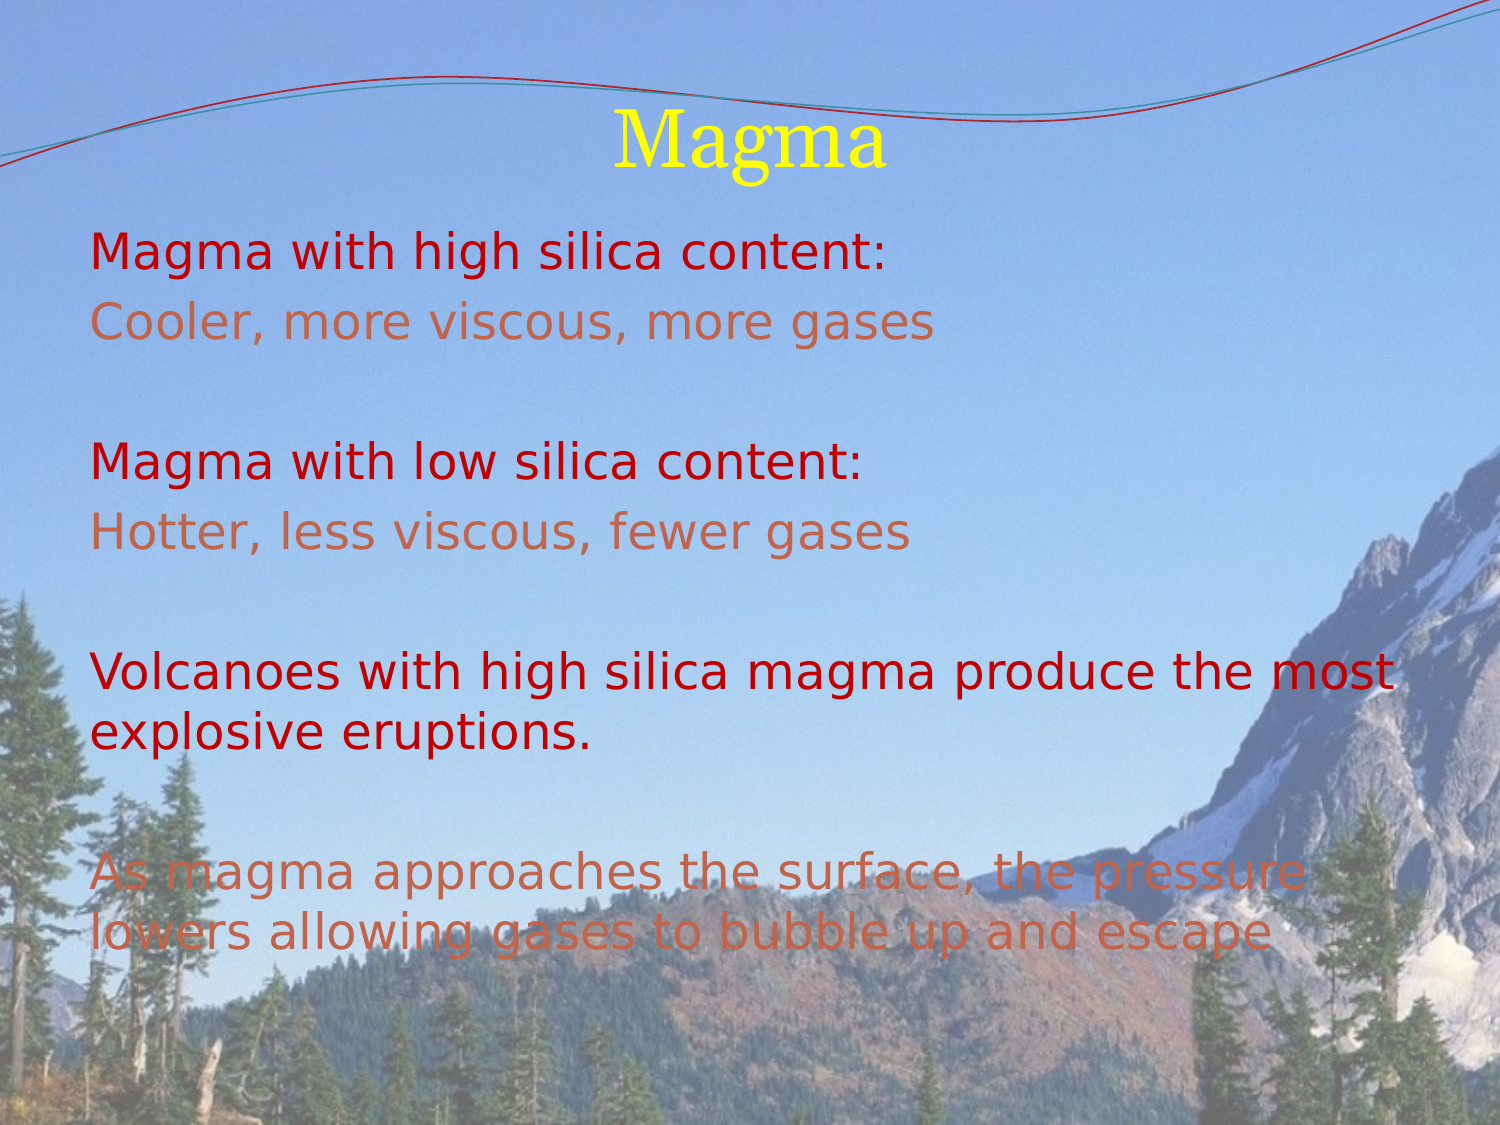

# Magma
Magma with high silica content:
Cooler, more viscous, more gases

Magma with low silica content:
Hotter, less viscous, fewer gases

Volcanoes with high silica magma produce the most explosive eruptions.

As magma approaches the surface, the pressure lowers allowing gases to bubble up and escape